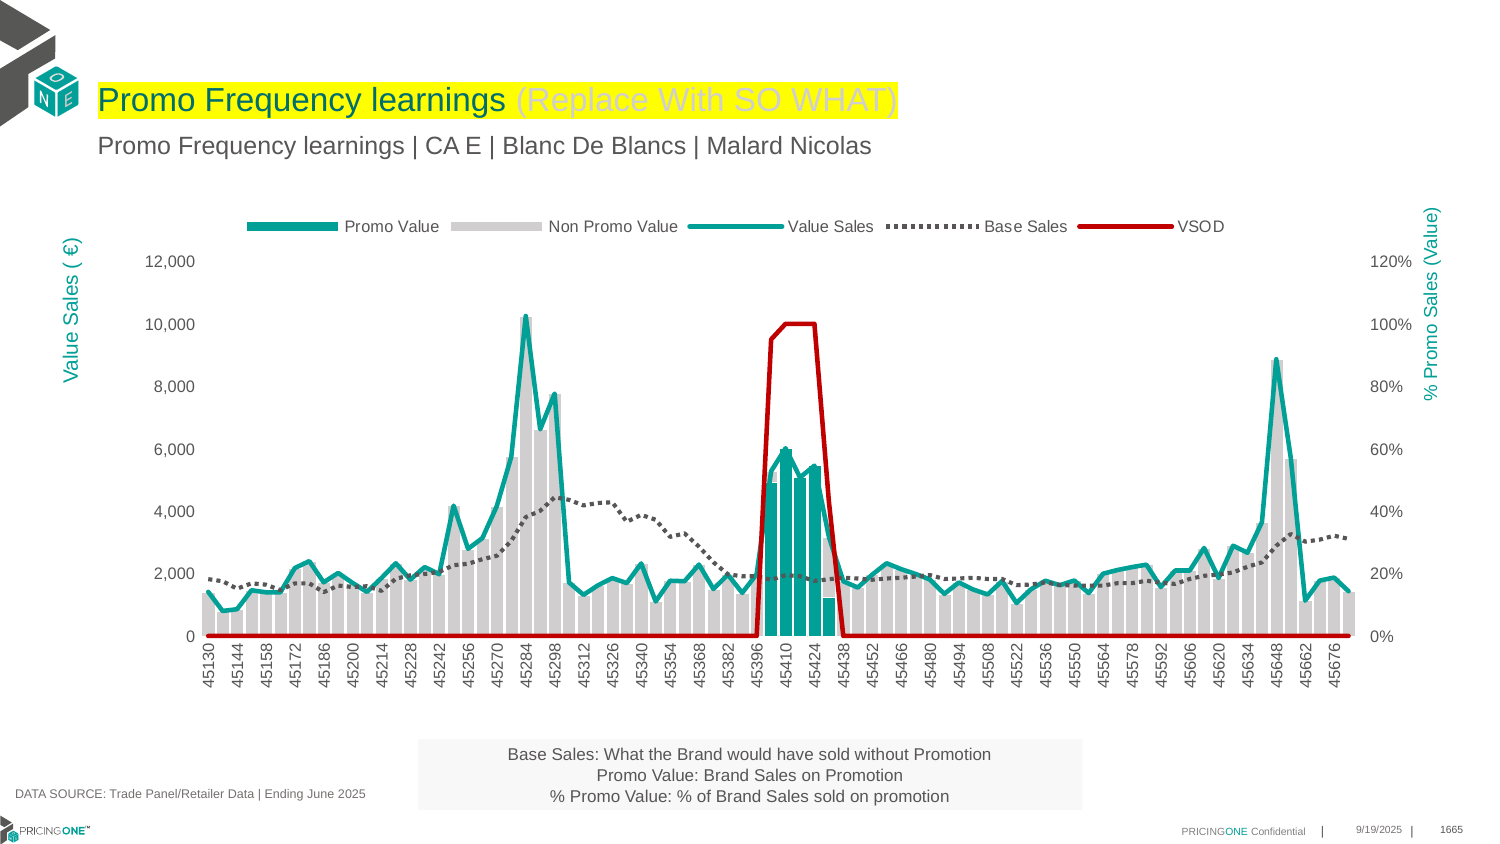

# Promo Frequency learnings (Replace With SO WHAT)
Promo Frequency learnings | CA E | Blanc De Blancs | Malard Nicolas

### Chart

| Category | Promo Value | Non Promo Value | Value Sales | Base Sales | VSOD |
|---|---|---|---|---|---|
| 45130.0 | 0.0 | 1410.0 | 1410.0 | 1818.0 | 0.0 |
| 45137.0 | 0.0 | 799.0 | 799.0 | 1752.0 | 0.0 |
| 45144.0 | 0.0 | 856.0 | 856.0 | 1512.0 | 0.0 |
| 45151.0 | 0.0 | 1463.0 | 1463.0 | 1684.0 | 0.0 |
| 45158.0 | 0.0 | 1396.0 | 1396.0 | 1642.0 | 0.0 |
| 45165.0 | 0.0 | 1398.0 | 1398.0 | 1468.0 | 0.0 |
| 45172.0 | 0.0 | 2175.0 | 2175.0 | 1684.0 | 0.0 |
| 45179.0 | 0.0 | 2395.0 | 2395.0 | 1684.0 | 0.0 |
| 45186.0 | 0.0 | 1716.0 | 1716.0 | 1402.0 | 0.0 |
| 45193.0 | 0.0 | 2017.0 | 2017.0 | 1612.0 | 0.0 |
| 45200.0 | 0.0 | 1697.0 | 1697.0 | 1568.0 | 0.0 |
| 45207.0 | 0.0 | 1411.0 | 1411.0 | 1592.0 | 0.0 |
| 45214.0 | 0.0 | 1853.0 | 1853.0 | 1444.0 | 0.0 |
| 45221.0 | 0.0 | 2327.0 | 2327.0 | 1832.0 | 0.0 |
| 45228.0 | 0.0 | 1803.0 | 1803.0 | 1942.0 | 0.0 |
| 45235.0 | 0.0 | 2207.0 | 2207.0 | 1986.0 | 0.0 |
| 45242.0 | 0.0 | 1975.0 | 1975.0 | 2052.0 | 0.0 |
| 45249.0 | 0.0 | 4173.0 | 4173.0 | 2266.0 | 0.0 |
| 45256.0 | 0.0 | 2791.0 | 2791.0 | 2310.0 | 0.0 |
| 45263.0 | 0.0 | 3136.0 | 3136.0 | 2458.0 | 0.0 |
| 45270.0 | 0.0 | 4166.0 | 4166.0 | 2568.0 | 0.0 |
| 45277.0 | 0.0 | 5743.0 | 5743.0 | 3046.0 | 0.0 |
| 45284.0 | 0.0 | 10249.0 | 10249.0 | 3806.0 | 0.0 |
| 45291.0 | 0.0 | 6620.0 | 6620.0 | 4008.0 | 0.0 |
| 45298.0 | 0.0 | 7763.0 | 7763.0 | 4440.0 | 0.0 |
| 45305.0 | 0.0 | 1713.0 | 1713.0 | 4360.0 | 0.0 |
| 45312.0 | 0.0 | 1316.0 | 1316.0 | 4180.0 | 0.0 |
| 45319.0 | 0.0 | 1621.0 | 1621.0 | 4258.0 | 0.0 |
| 45326.0 | 0.0 | 1852.0 | 1852.0 | 4282.0 | 0.0 |
| 45333.0 | 0.0 | 1692.0 | 1692.0 | 3658.0 | 0.0 |
| 45340.0 | 0.0 | 2321.0 | 2321.0 | 3878.0 | 0.0 |
| 45347.0 | 0.0 | 1104.0 | 1104.0 | 3722.0 | 0.0 |
| 45354.0 | 0.0 | 1767.0 | 1767.0 | 3174.0 | 0.0 |
| 45361.0 | 0.0 | 1752.0 | 1752.0 | 3284.0 | 0.0 |
| 45368.0 | 0.0 | 2285.0 | 2285.0 | 2860.0 | 0.0 |
| 45375.0 | 0.0 | 1503.0 | 1503.0 | 2360.0 | 0.0 |
| 45382.0 | 0.0 | 1962.0 | 1962.0 | 1974.0 | 0.0 |
| 45389.0 | 0.0 | 1379.0 | 1379.0 | 1912.0 | 0.0 |
| 45396.0 | 0.0 | 1982.0 | 1982.0 | 1912.0 | 0.0 |
| 45403.0 | 4936.0 | 345.0 | 5281.0 | 1794.0 | 0.95 |
| 45410.0 | 6014.0 | 0.0 | 6014.0 | 1950.0 | 1.0 |
| 45417.0 | 5078.0 | 0.0 | 5078.0 | 1912.0 | 1.0 |
| 45424.0 | 5456.0 | 0.0 | 5456.0 | 1762.0 | 1.0 |
| 45431.0 | 1244.0 | 1931.0 | 3175.0 | 1816.0 | 0.43 |
| 45438.0 | 0.0 | 1750.0 | 1750.0 | 1864.0 | 0.0 |
| 45445.0 | 0.0 | 1551.0 | 1551.0 | 1840.0 | 0.0 |
| 45452.0 | 0.0 | 1963.0 | 1963.0 | 1800.0 | 0.0 |
| 45459.0 | 0.0 | 2328.0 | 2328.0 | 1840.0 | 0.0 |
| 45466.0 | 0.0 | 2141.0 | 2141.0 | 1864.0 | 0.0 |
| 45473.0 | 0.0 | 1988.0 | 1988.0 | 1902.0 | 0.0 |
| 45480.0 | 0.0 | 1807.0 | 1807.0 | 1950.0 | 0.0 |
| 45487.0 | 0.0 | 1348.0 | 1348.0 | 1824.0 | 0.0 |
| 45494.0 | 0.0 | 1712.0 | 1712.0 | 1840.0 | 0.0 |
| 45501.0 | 0.0 | 1486.0 | 1486.0 | 1862.0 | 0.0 |
| 45508.0 | 0.0 | 1329.0 | 1329.0 | 1824.0 | 0.0 |
| 45515.0 | 0.0 | 1759.0 | 1759.0 | 1824.0 | 0.0 |
| 45522.0 | 0.0 | 1055.0 | 1055.0 | 1628.0 | 0.0 |
| 45529.0 | 0.0 | 1493.0 | 1493.0 | 1644.0 | 0.0 |
| 45536.0 | 0.0 | 1767.0 | 1767.0 | 1714.0 | 0.0 |
| 45543.0 | 0.0 | 1624.0 | 1624.0 | 1636.0 | 0.0 |
| 45550.0 | 0.0 | 1776.0 | 1776.0 | 1612.0 | 0.0 |
| 45557.0 | 0.0 | 1372.0 | 1372.0 | 1612.0 | 0.0 |
| 45564.0 | 0.0 | 1994.0 | 1994.0 | 1612.0 | 0.0 |
| 45571.0 | 0.0 | 2111.0 | 2111.0 | 1690.0 | 0.0 |
| 45578.0 | 0.0 | 2205.0 | 2205.0 | 1690.0 | 0.0 |
| 45585.0 | 0.0 | 2283.0 | 2283.0 | 1768.0 | 0.0 |
| 45592.0 | 0.0 | 1568.0 | 1568.0 | 1706.0 | 0.0 |
| 45599.0 | 0.0 | 2096.0 | 2096.0 | 1666.0 | 0.0 |
| 45606.0 | 0.0 | 2094.0 | 2094.0 | 1824.0 | 0.0 |
| 45613.0 | 0.0 | 2817.0 | 2817.0 | 1926.0 | 0.0 |
| 45620.0 | 0.0 | 1855.0 | 1855.0 | 1964.0 | 0.0 |
| 45627.0 | 0.0 | 2889.0 | 2889.0 | 2034.0 | 0.0 |
| 45634.0 | 0.0 | 2667.0 | 2667.0 | 2216.0 | 0.0 |
| 45641.0 | 0.0 | 3645.0 | 3645.0 | 2356.0 | 0.0 |
| 45648.0 | 0.0 | 8864.0 | 8864.0 | 2888.0 | 0.0 |
| 45655.0 | 0.0 | 5704.0 | 5704.0 | 3264.0 | 0.0 |
| 45662.0 | 0.0 | 1130.0 | 1130.0 | 3020.0 | 0.0 |
| 45669.0 | 0.0 | 1772.0 | 1772.0 | 3084.0 | 0.0 |
| 45676.0 | 0.0 | 1870.0 | 1870.0 | 3210.0 | 0.0 |
| 45683.0 | 0.0 | 1432.0 | 1432.0 | 3108.0 | 0.0 |
% Promo Sales (Value)
Value Sales ( €)
Base Sales: What the Brand would have sold without Promotion
Promo Value: Brand Sales on Promotion
% Promo Value: % of Brand Sales sold on promotion
DATA SOURCE: Trade Panel/Retailer Data | Ending June 2025

9/19/2025
1665